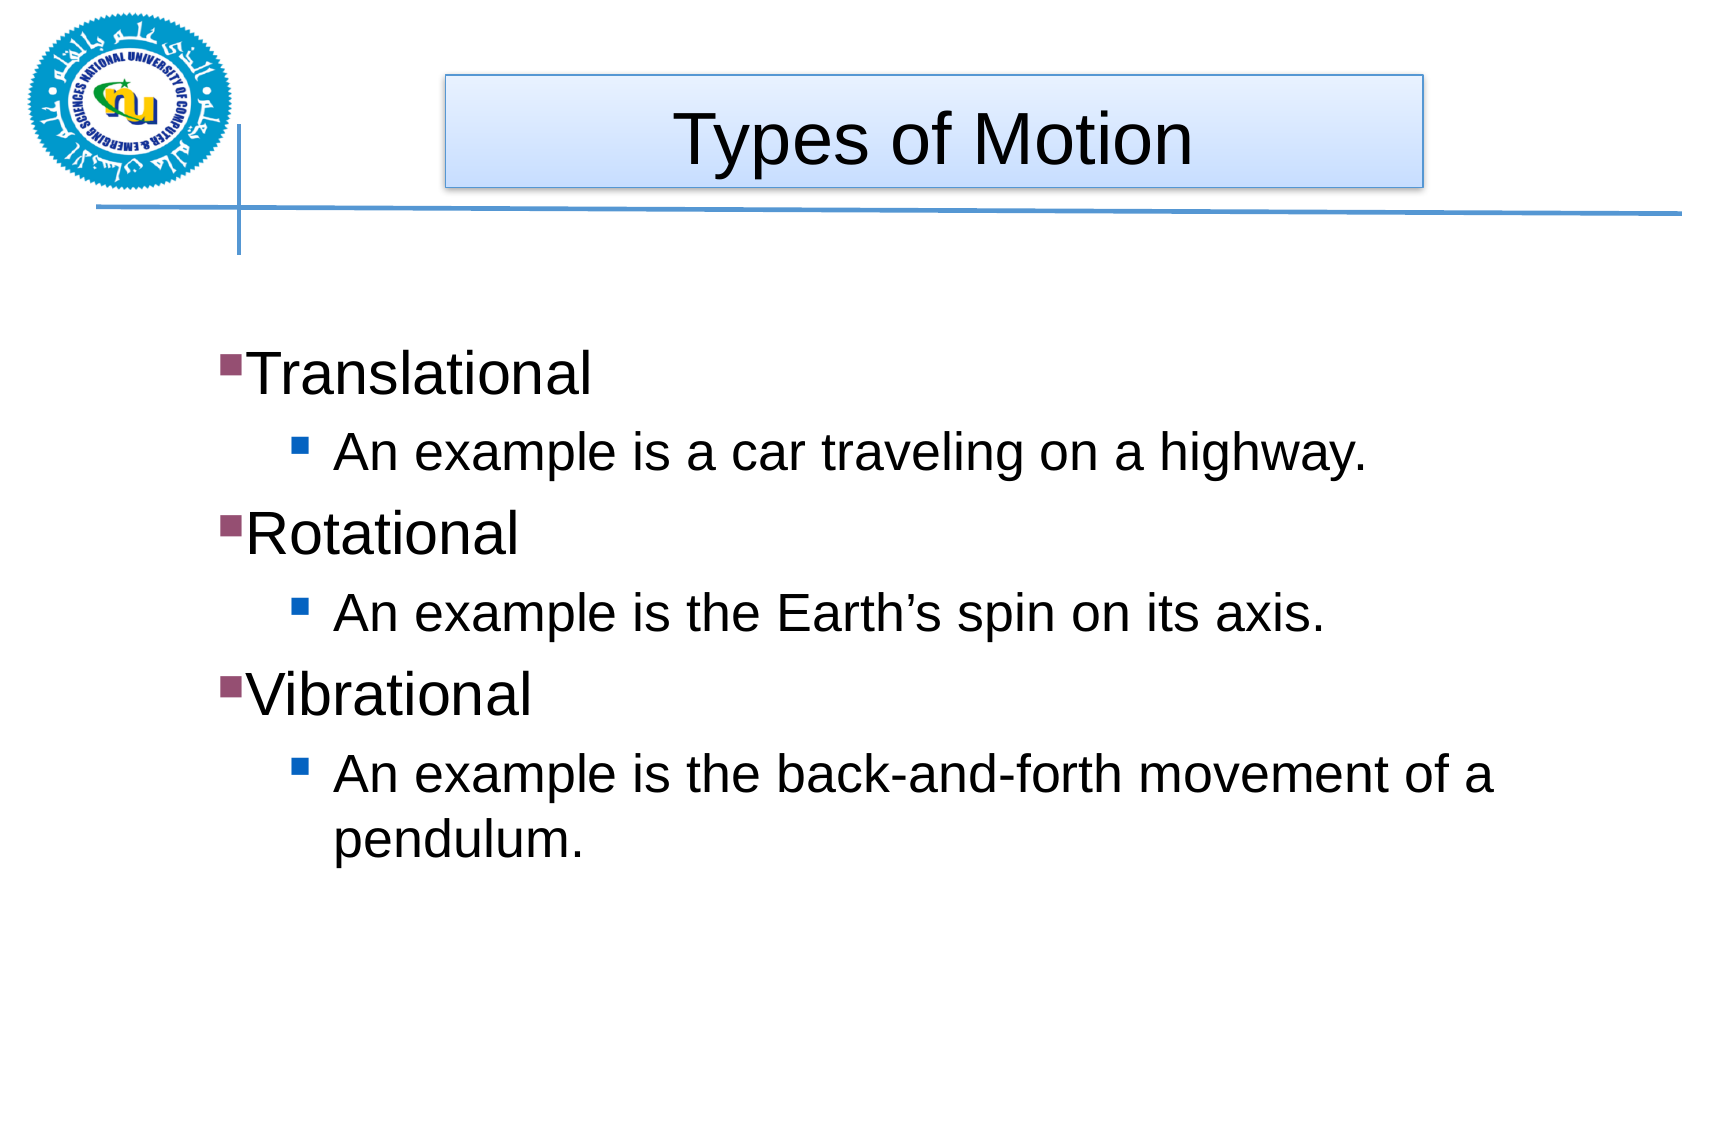

Types of Motion
Translational
An example is a car traveling on a highway.
Rotational
An example is the Earth’s spin on its axis.
Vibrational
An example is the back-and-forth movement of a pendulum.